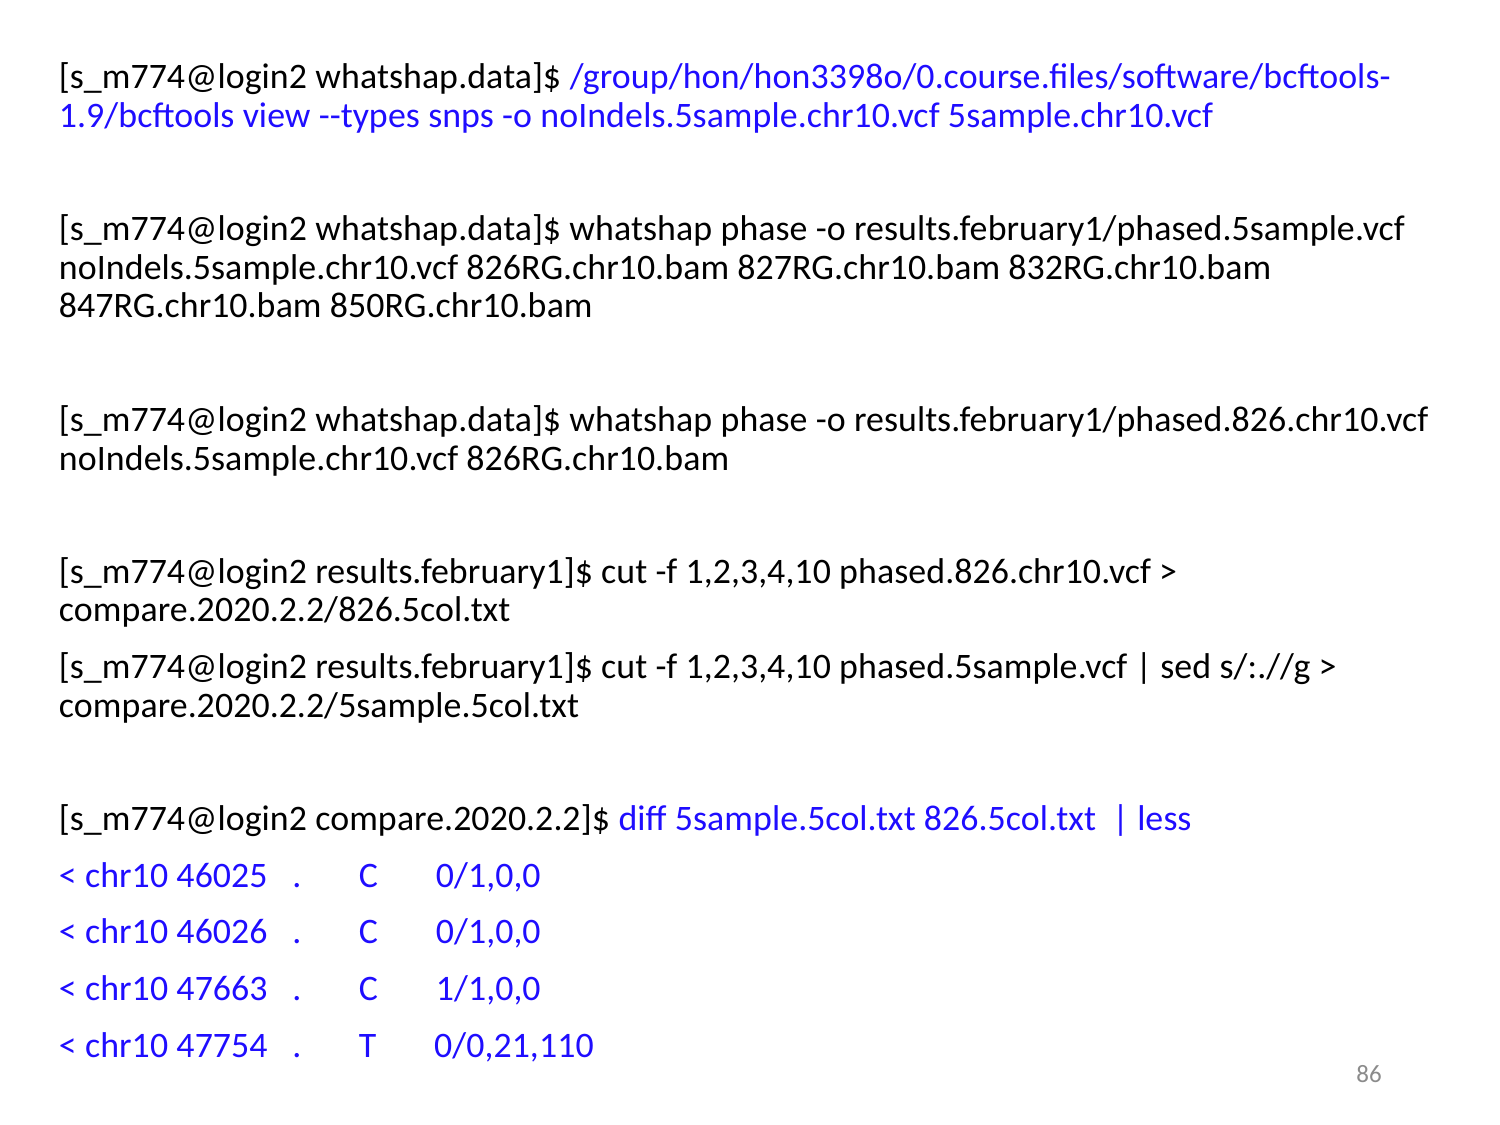

[s_m774@login2 whatshap.data]$ /group/hon/hon3398o/0.course.files/software/bcftools-1.9/bcftools view --types snps -o noIndels.5sample.chr10.vcf 5sample.chr10.vcf

[s_m774@login2 whatshap.data]$ whatshap phase -o results.february1/phased.5sample.vcf noIndels.5sample.chr10.vcf 826RG.chr10.bam 827RG.chr10.bam 832RG.chr10.bam 847RG.chr10.bam 850RG.chr10.bam

[s_m774@login2 whatshap.data]$ whatshap phase -o results.february1/phased.826.chr10.vcf noIndels.5sample.chr10.vcf 826RG.chr10.bam

[s_m774@login2 results.february1]$ cut -f 1,2,3,4,10 phased.826.chr10.vcf > compare.2020.2.2/826.5col.txt
[s_m774@login2 results.february1]$ cut -f 1,2,3,4,10 phased.5sample.vcf | sed s/:.//g > compare.2020.2.2/5sample.5col.txt

[s_m774@login2 compare.2020.2.2]$ diff 5sample.5col.txt 826.5col.txt  | less
< chr10 46025   .       C       0/1,0,0
< chr10 46026   .       C       0/1,0,0
< chr10 47663   .       C       1/1,0,0
< chr10 47754   .       T       0/0,21,110

86